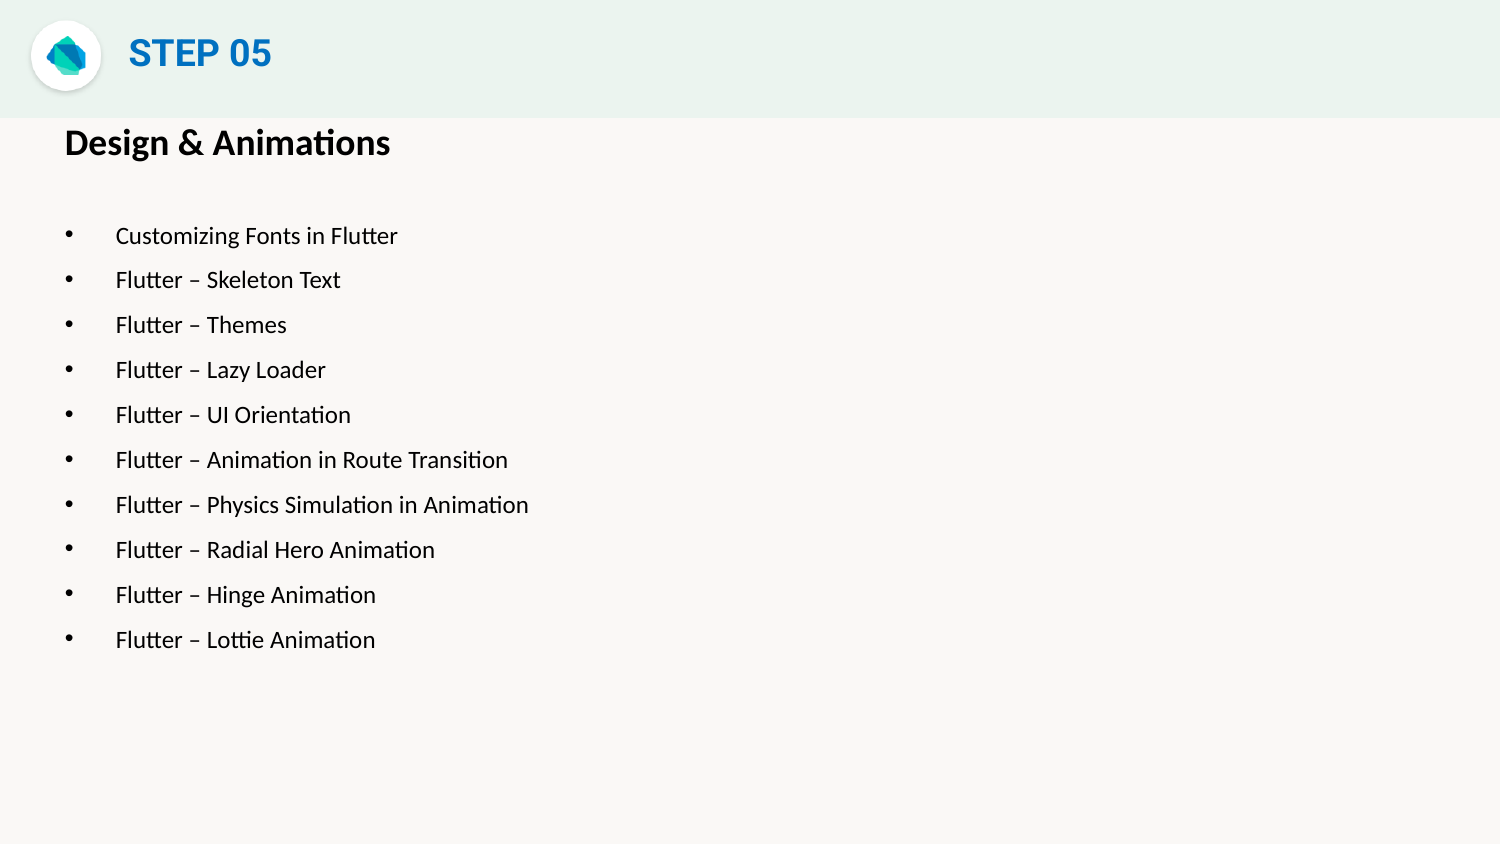

STEP 05
Design & Animations
    Customizing Fonts in Flutter
    Flutter – Skeleton Text
    Flutter – Themes
    Flutter – Lazy Loader
    Flutter – UI Orientation
    Flutter – Animation in Route Transition
    Flutter – Physics Simulation in Animation
    Flutter – Radial Hero Animation
    Flutter – Hinge Animation
    Flutter – Lottie Animation